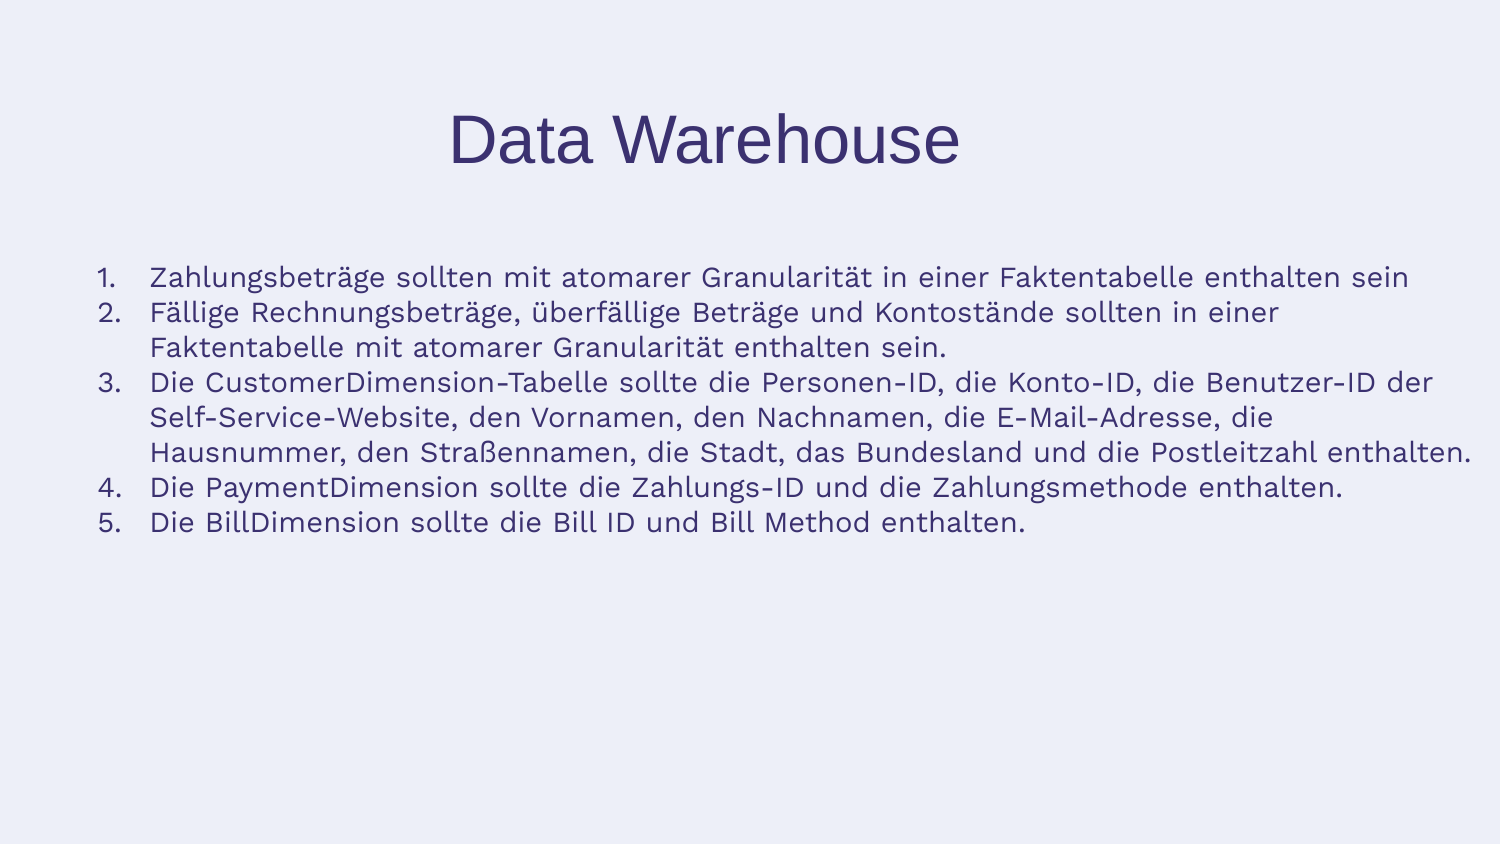

# Data Warehouse

Zahlungsbeträge sollten mit atomarer Granularität in einer Faktentabelle enthalten sein
Fällige Rechnungsbeträge, überfällige Beträge und Kontostände sollten in einer Faktentabelle mit atomarer Granularität enthalten sein.
Die CustomerDimension-Tabelle sollte die Personen-ID, die Konto-ID, die Benutzer-ID der Self-Service-Website, den Vornamen, den Nachnamen, die E-Mail-Adresse, die Hausnummer, den Straßennamen, die Stadt, das Bundesland und die Postleitzahl enthalten.
Die PaymentDimension sollte die Zahlungs-ID und die Zahlungsmethode enthalten.
Die BillDimension sollte die Bill ID und Bill Method enthalten.